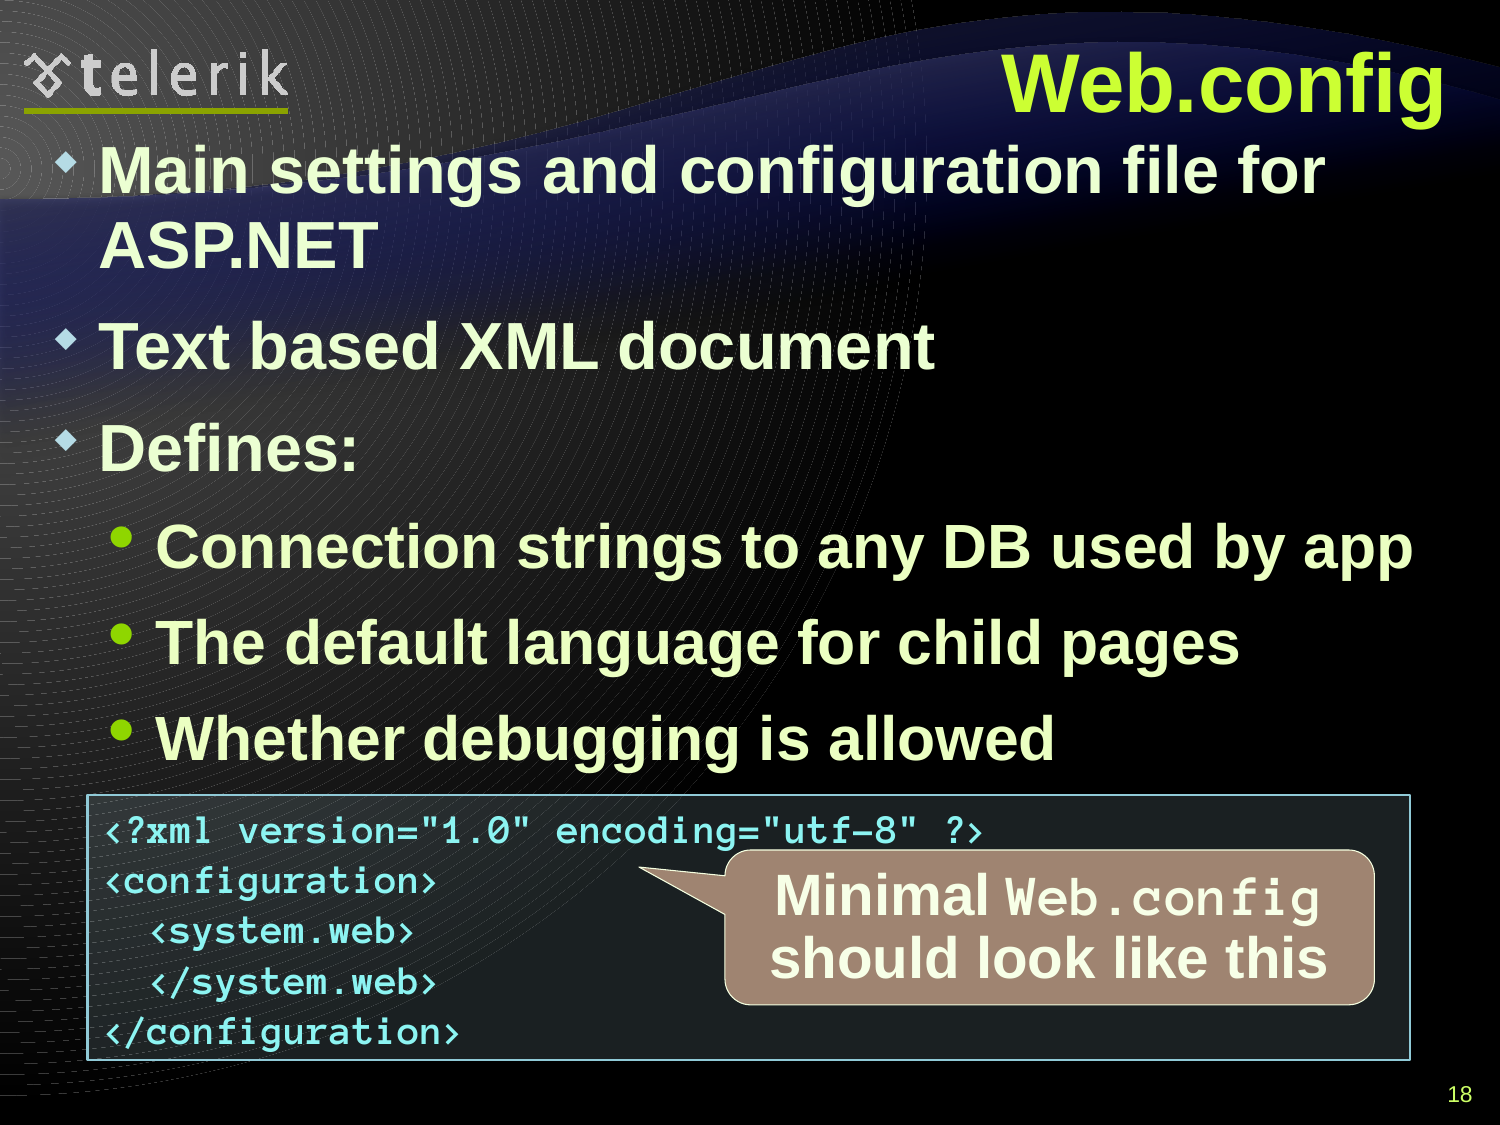

# Web.config
Main settings and configuration file for ASP.NET
Text based XML document
Defines:
Connection strings to any DB used by app
The default language for child pages
Whether debugging is allowed
<?xml version="1.0" encoding="utf-8" ?>
<configuration>
  <system.web>
  </system.web>
</configuration>
Minimal Web.config should look like this
18